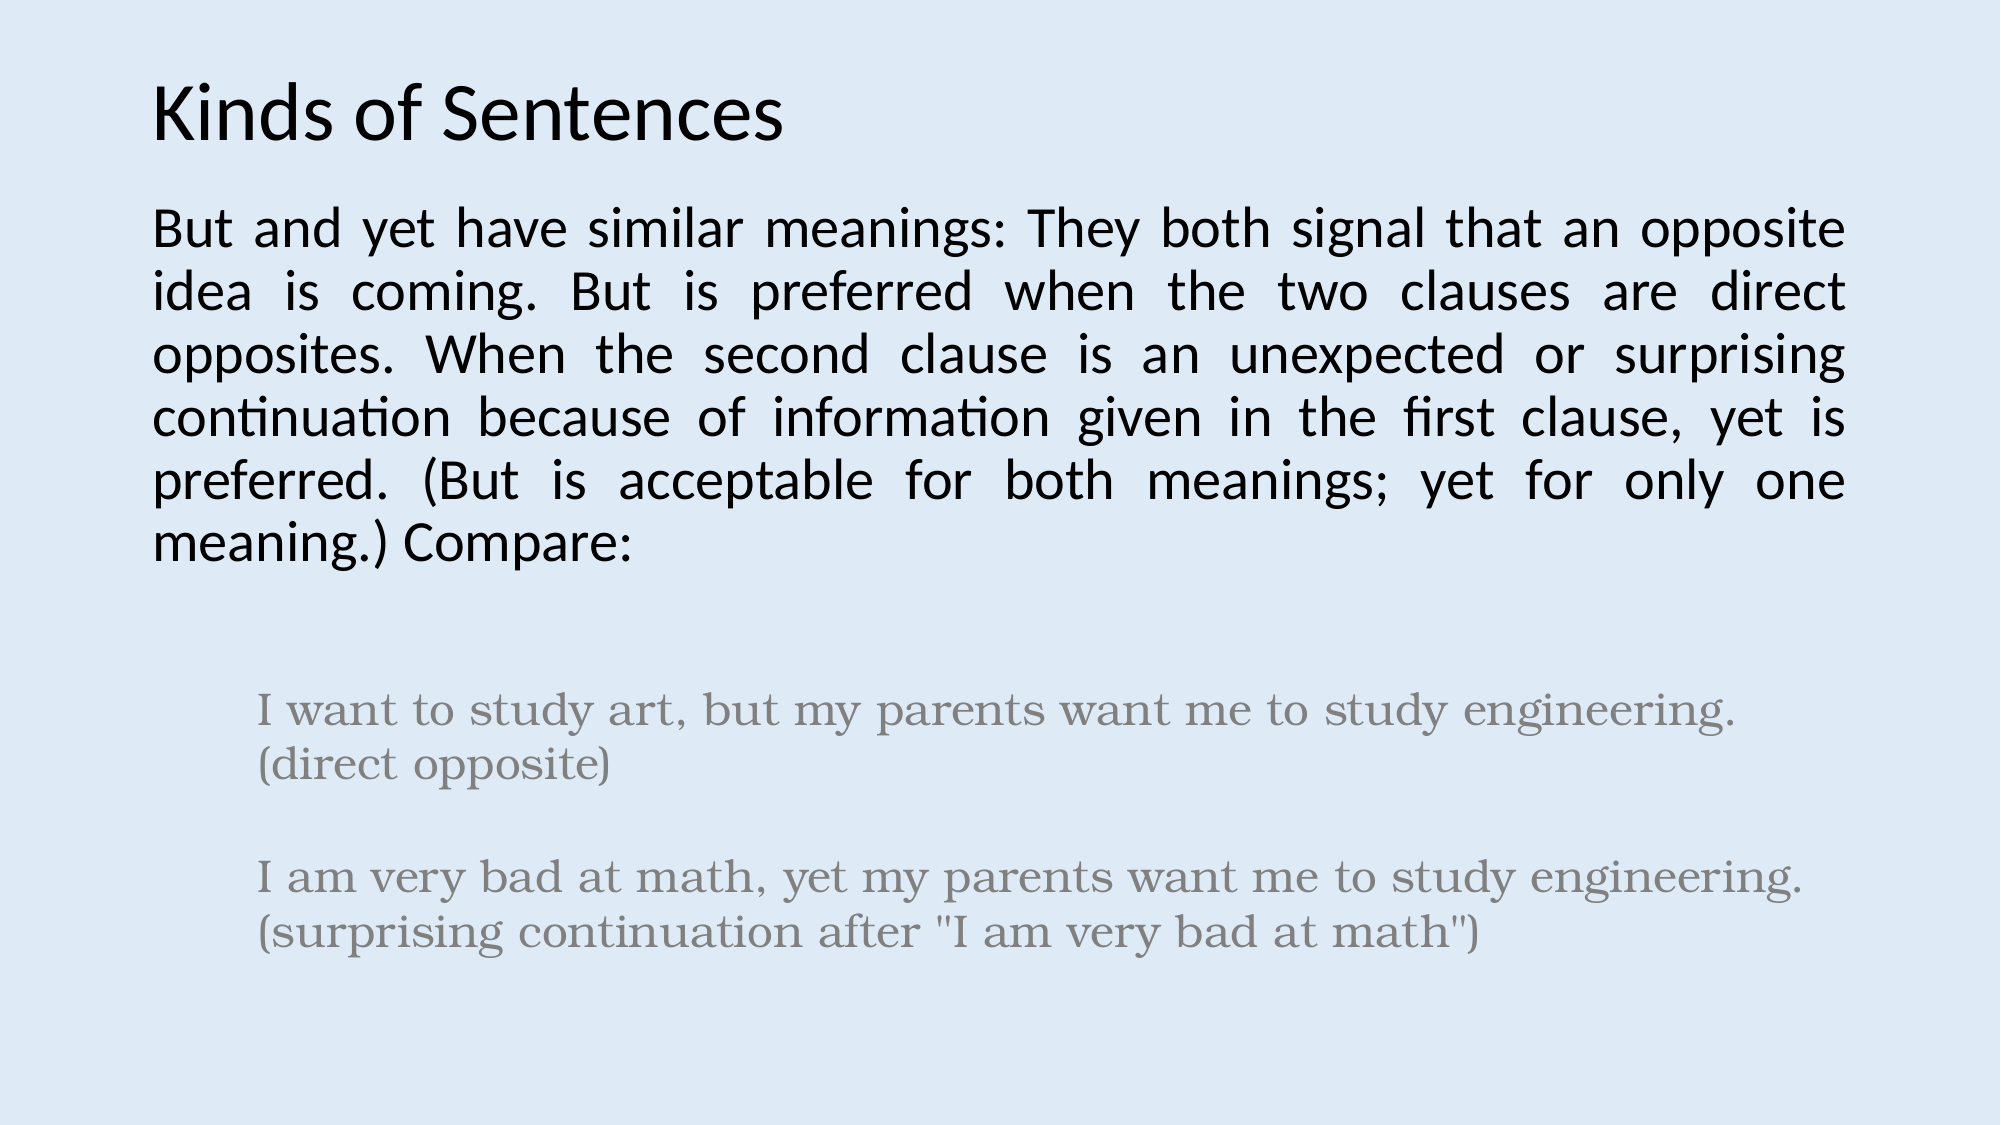

# Kinds of Sentences
But and yet have similar meanings: They both signal that an opposite idea is coming. But is preferred when the two clauses are direct opposites. When the second clause is an unexpected or surprising continuation because of information given in the first clause, yet is preferred. (But is acceptable for both meanings; yet for only one meaning.) Compare:
I want to study art, but my parents want me to study engineering.
(direct opposite)
I am very bad at math, yet my parents want me to study engineering.
(surprising continuation after "I am very bad at math")